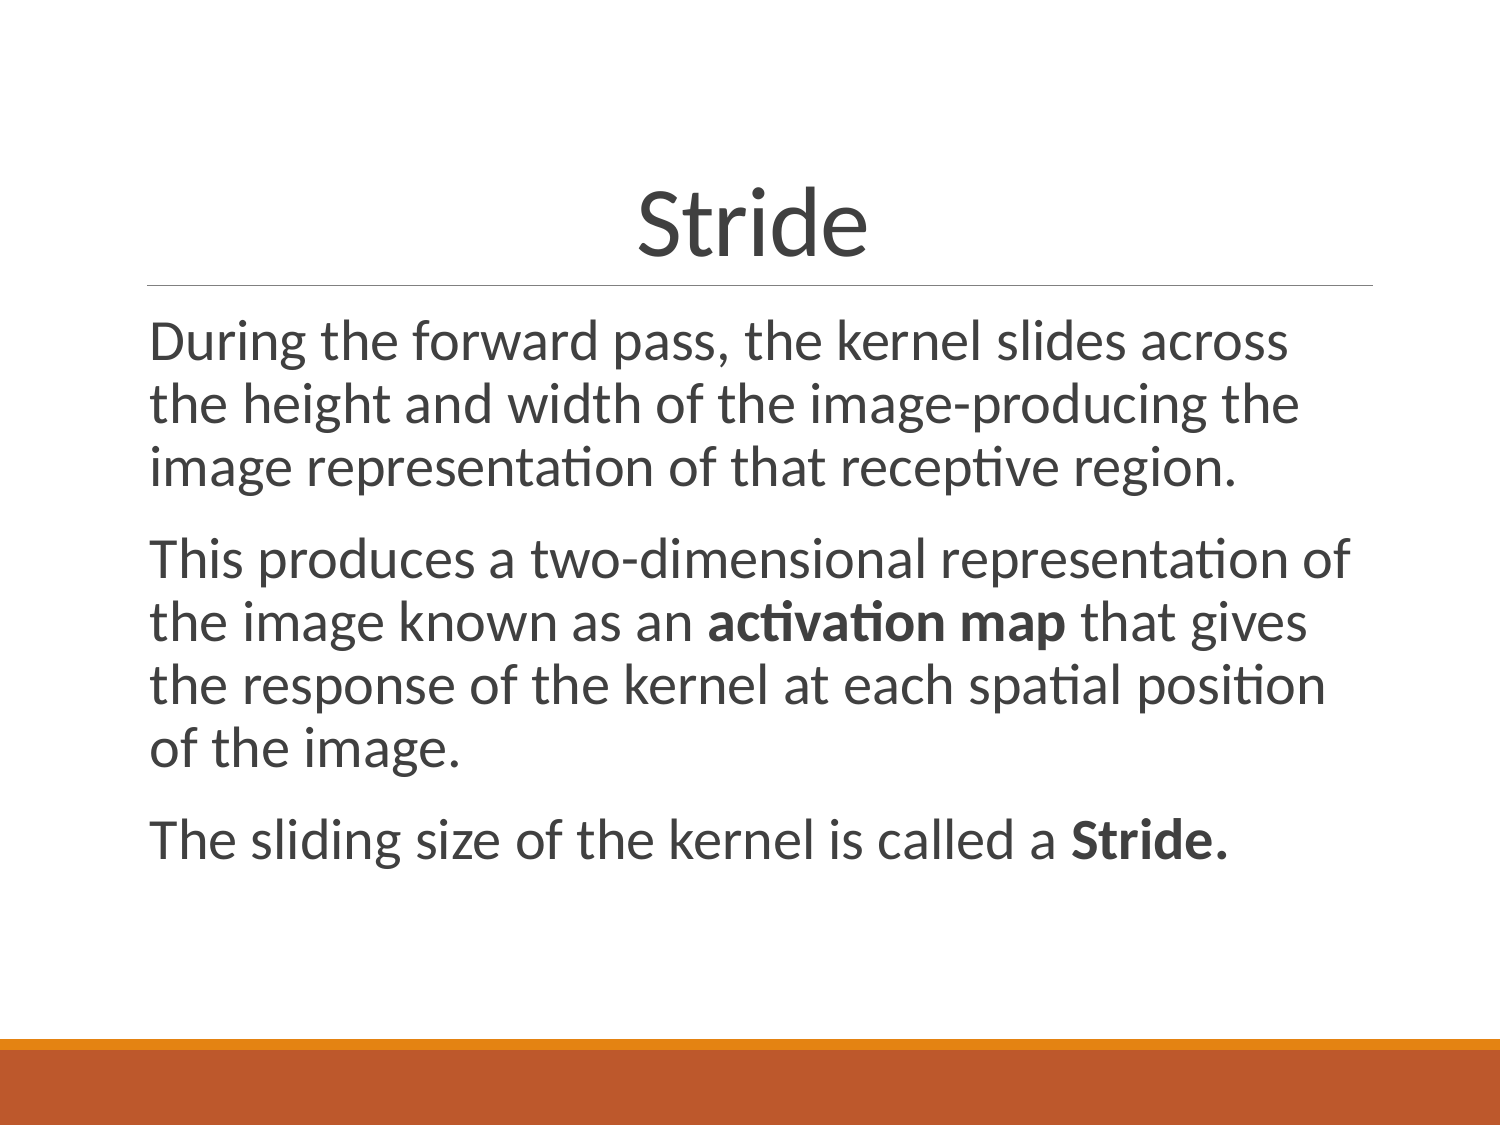

# Stride
During the forward pass, the kernel slides across the height and width of the image-producing the image representation of that receptive region.
This produces a two-dimensional representation of the image known as an activation map that gives the response of the kernel at each spatial position of the image.
The sliding size of the kernel is called a Stride.